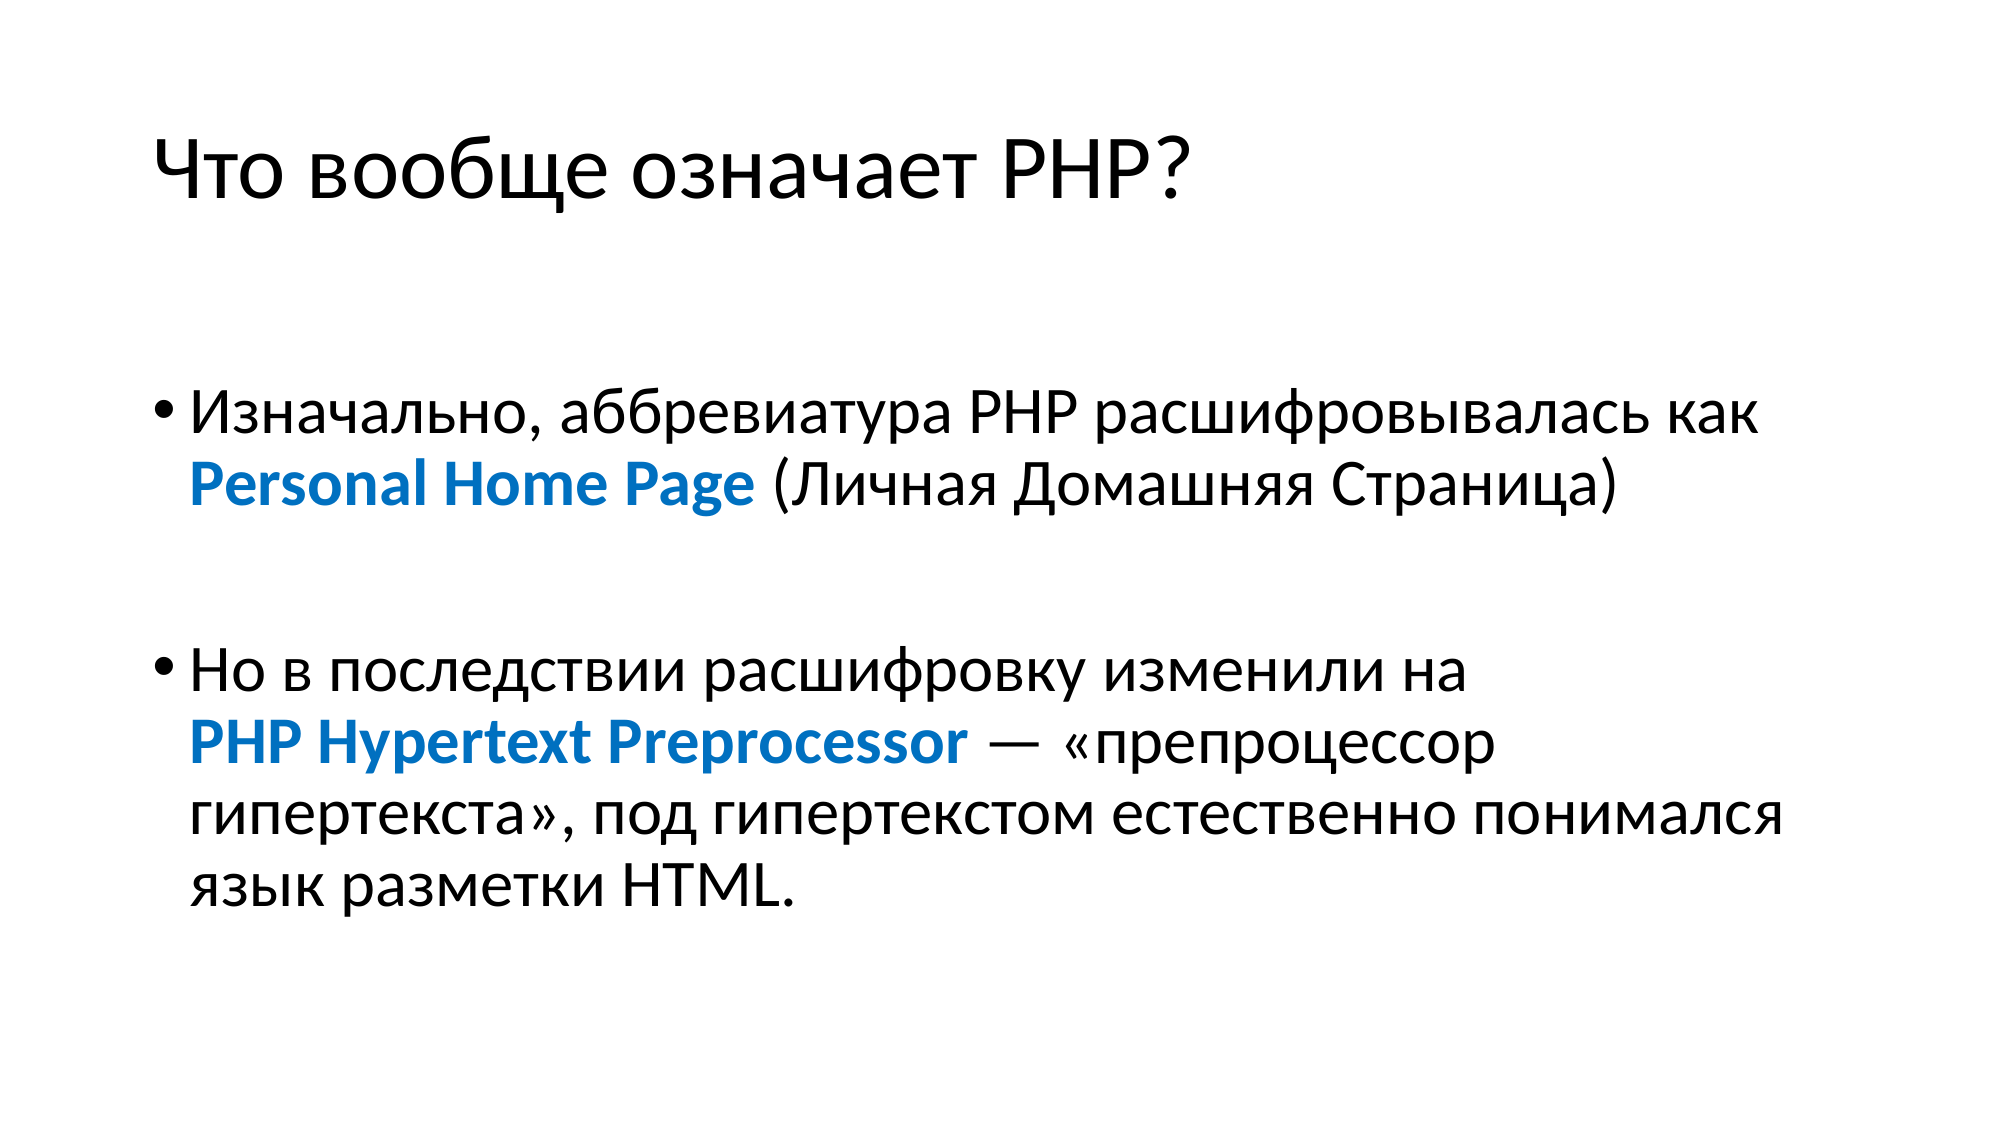

# Что вообще означает PHP?
Изначально, аббревиатура PHP расшифровывалась как Personal Home Page (Личная Домашняя Страница)

Но в последствии расшифровку изменили на
PHP Hypertext Preprocessor — «препроцессор гипертекста», под гипертекстом естественно понимался язык разметки HTML.